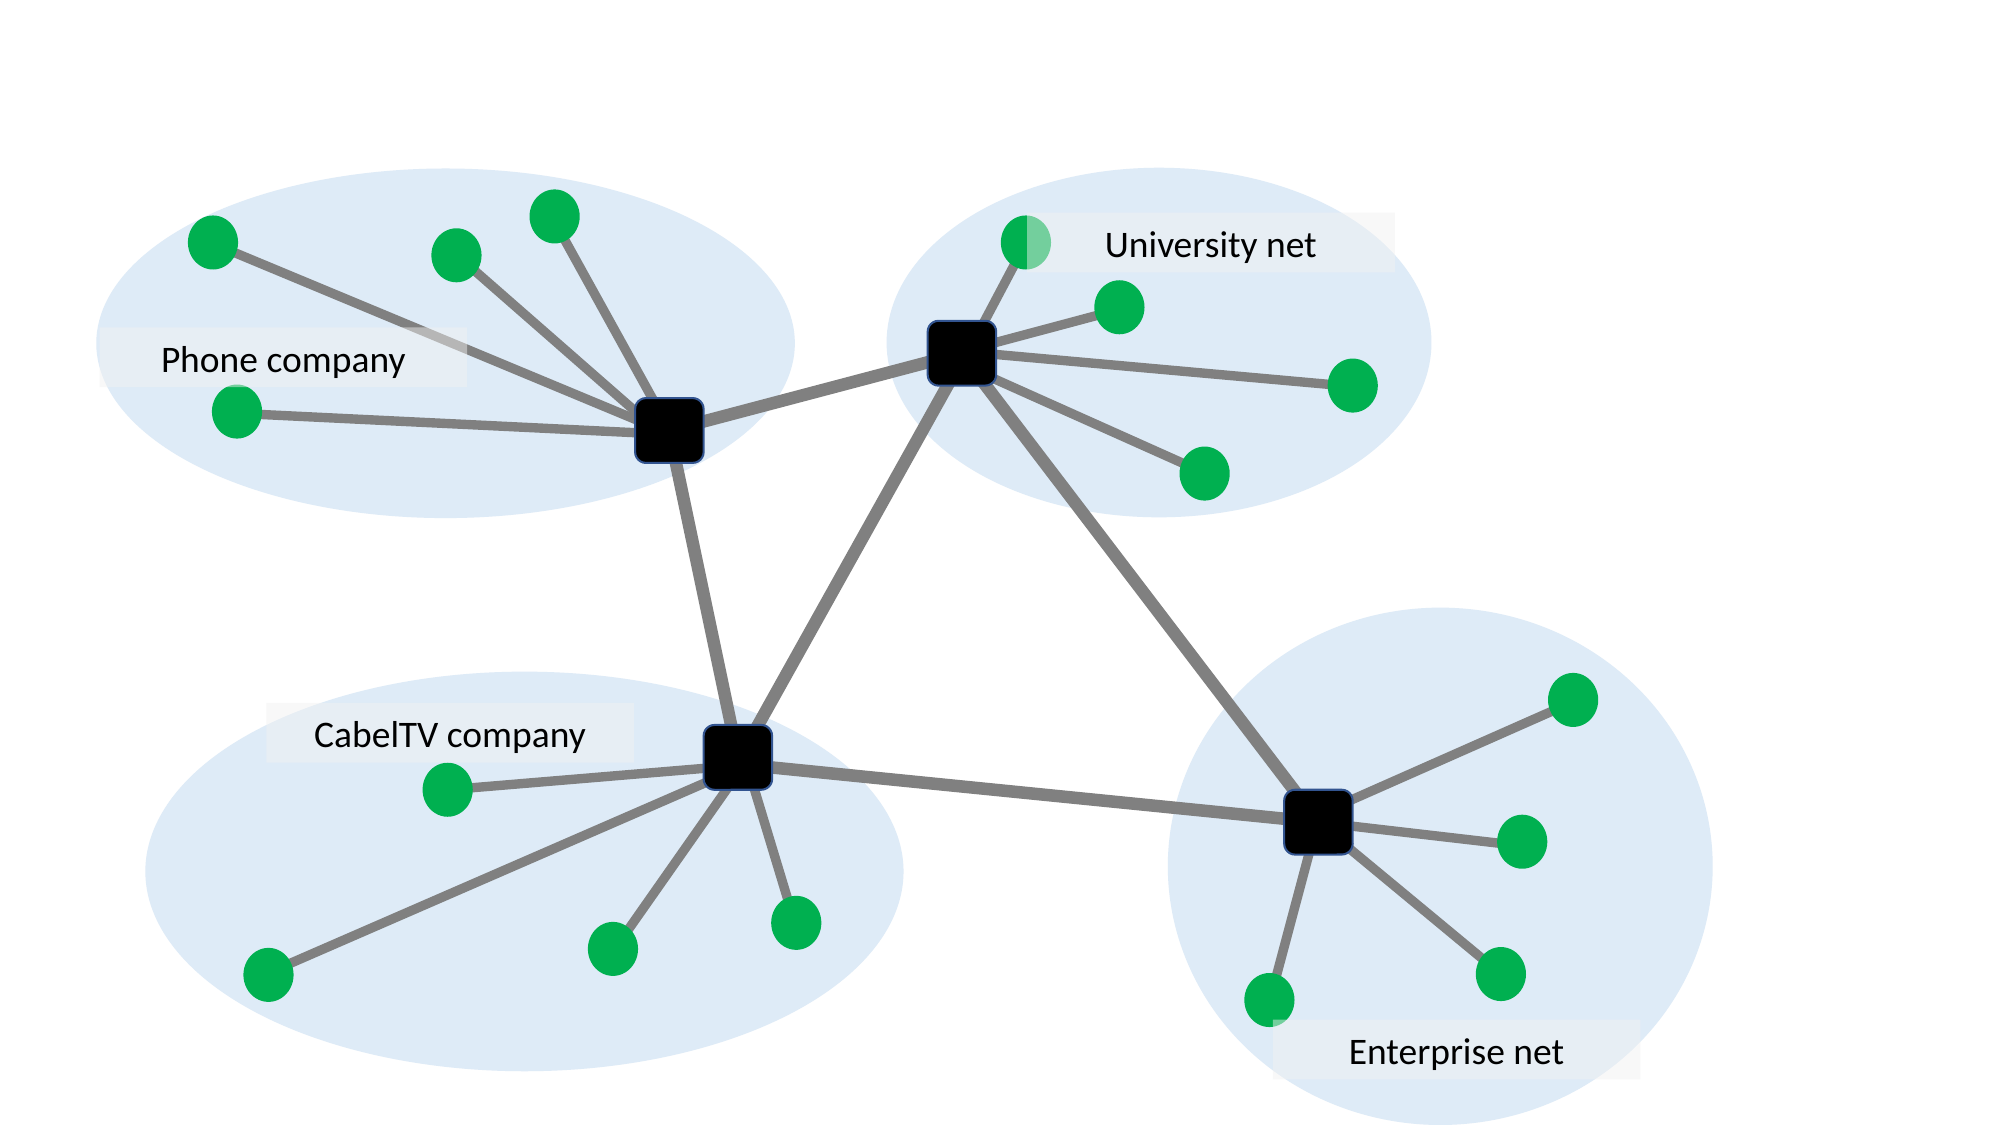

University net

Phone company

CabelTV company

Enterprise net